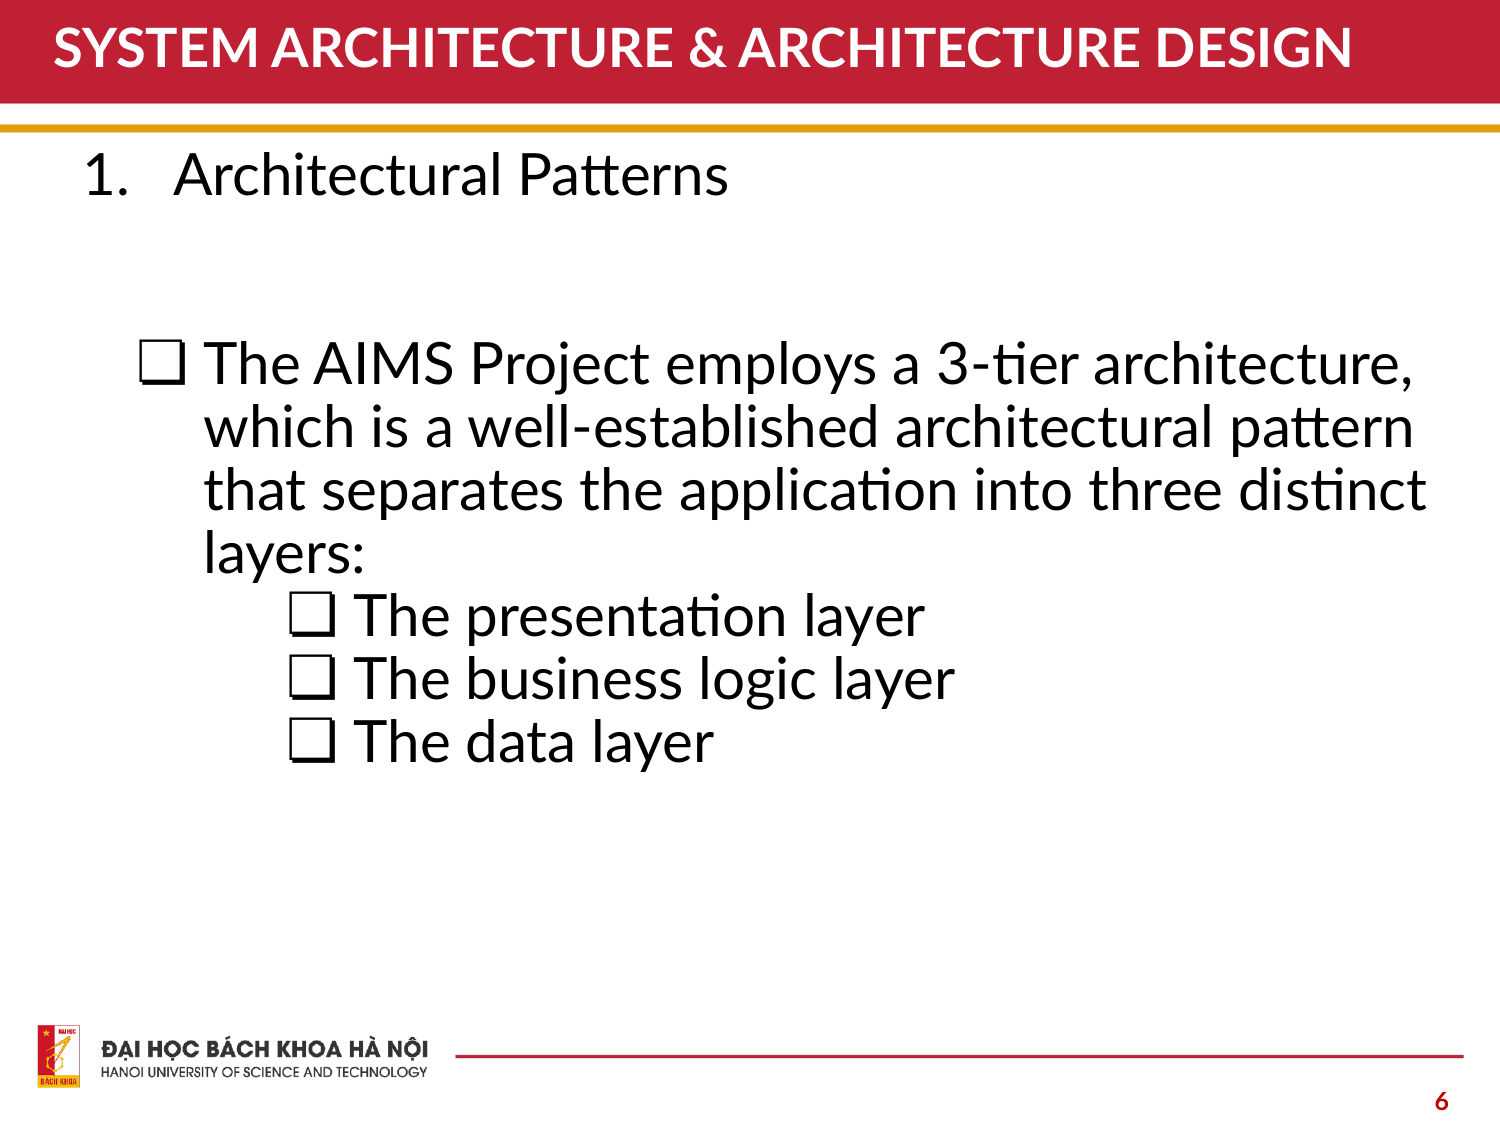

# SYSTEM ARCHITECTURE & ARCHITECTURE DESIGN
1.   Architectural Patterns

The AIMS Project employs a 3-tier architecture, which is a well-established architectural pattern that separates the application into three distinct layers:
The presentation layer
The business logic layer
The data layer

6